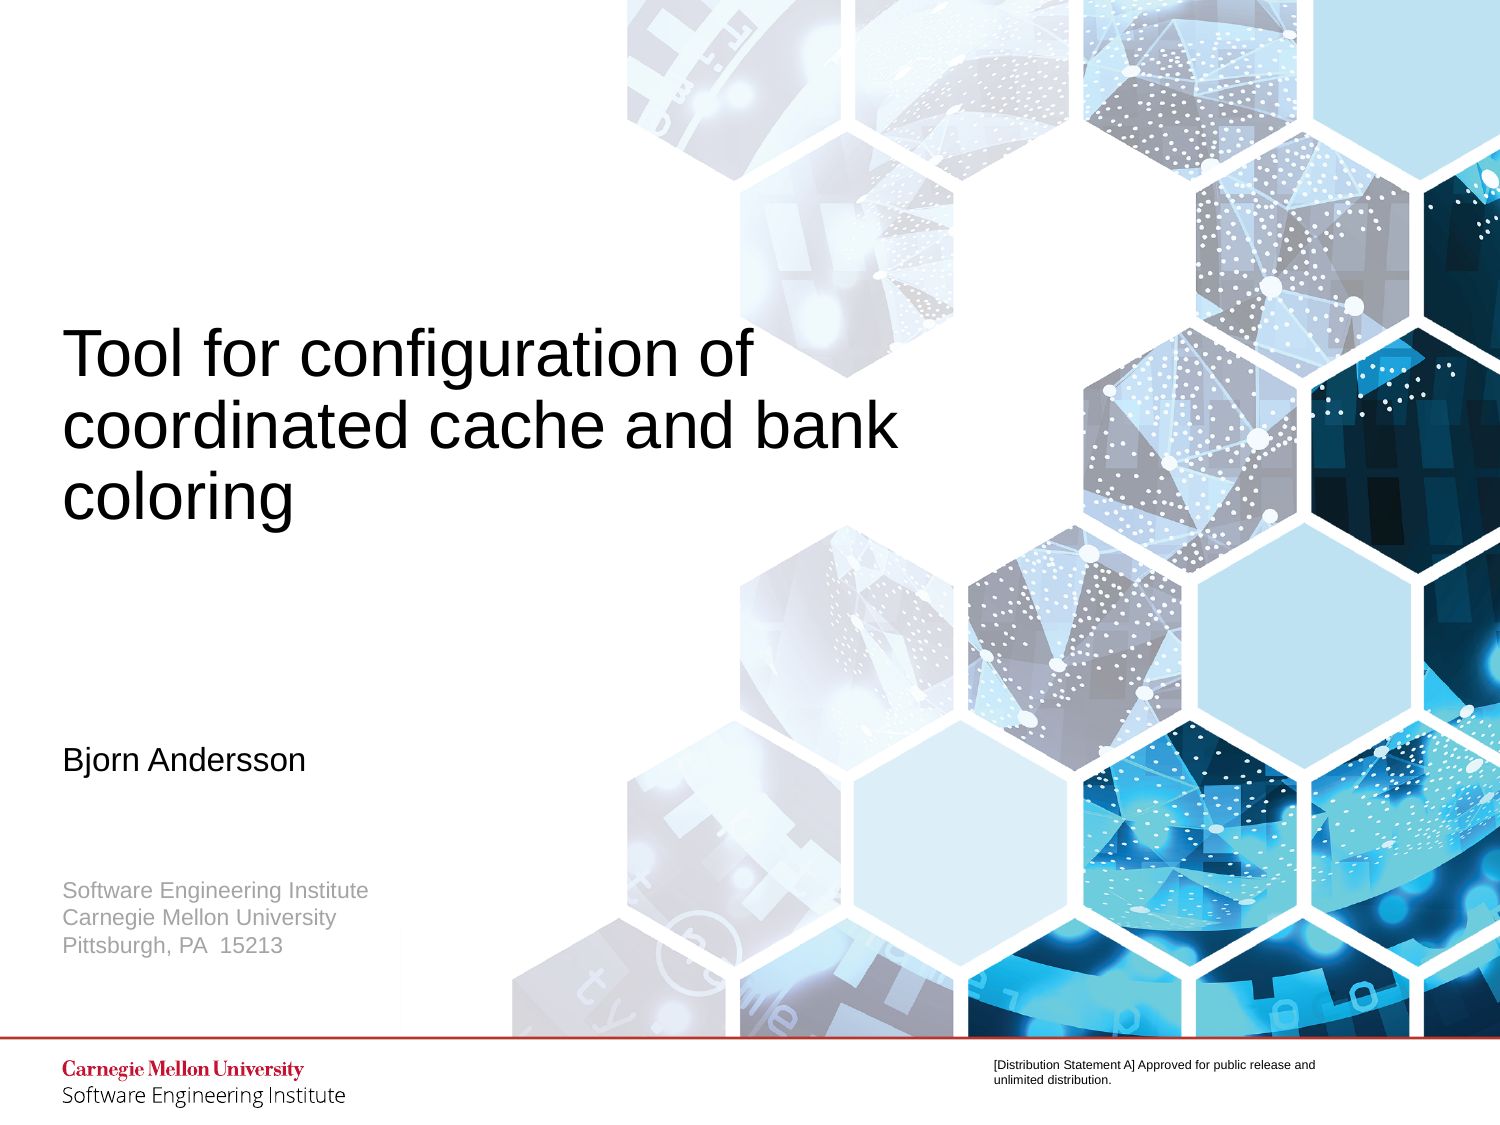

# Tool for configuration of coordinated cache and bank coloring
Bjorn Andersson